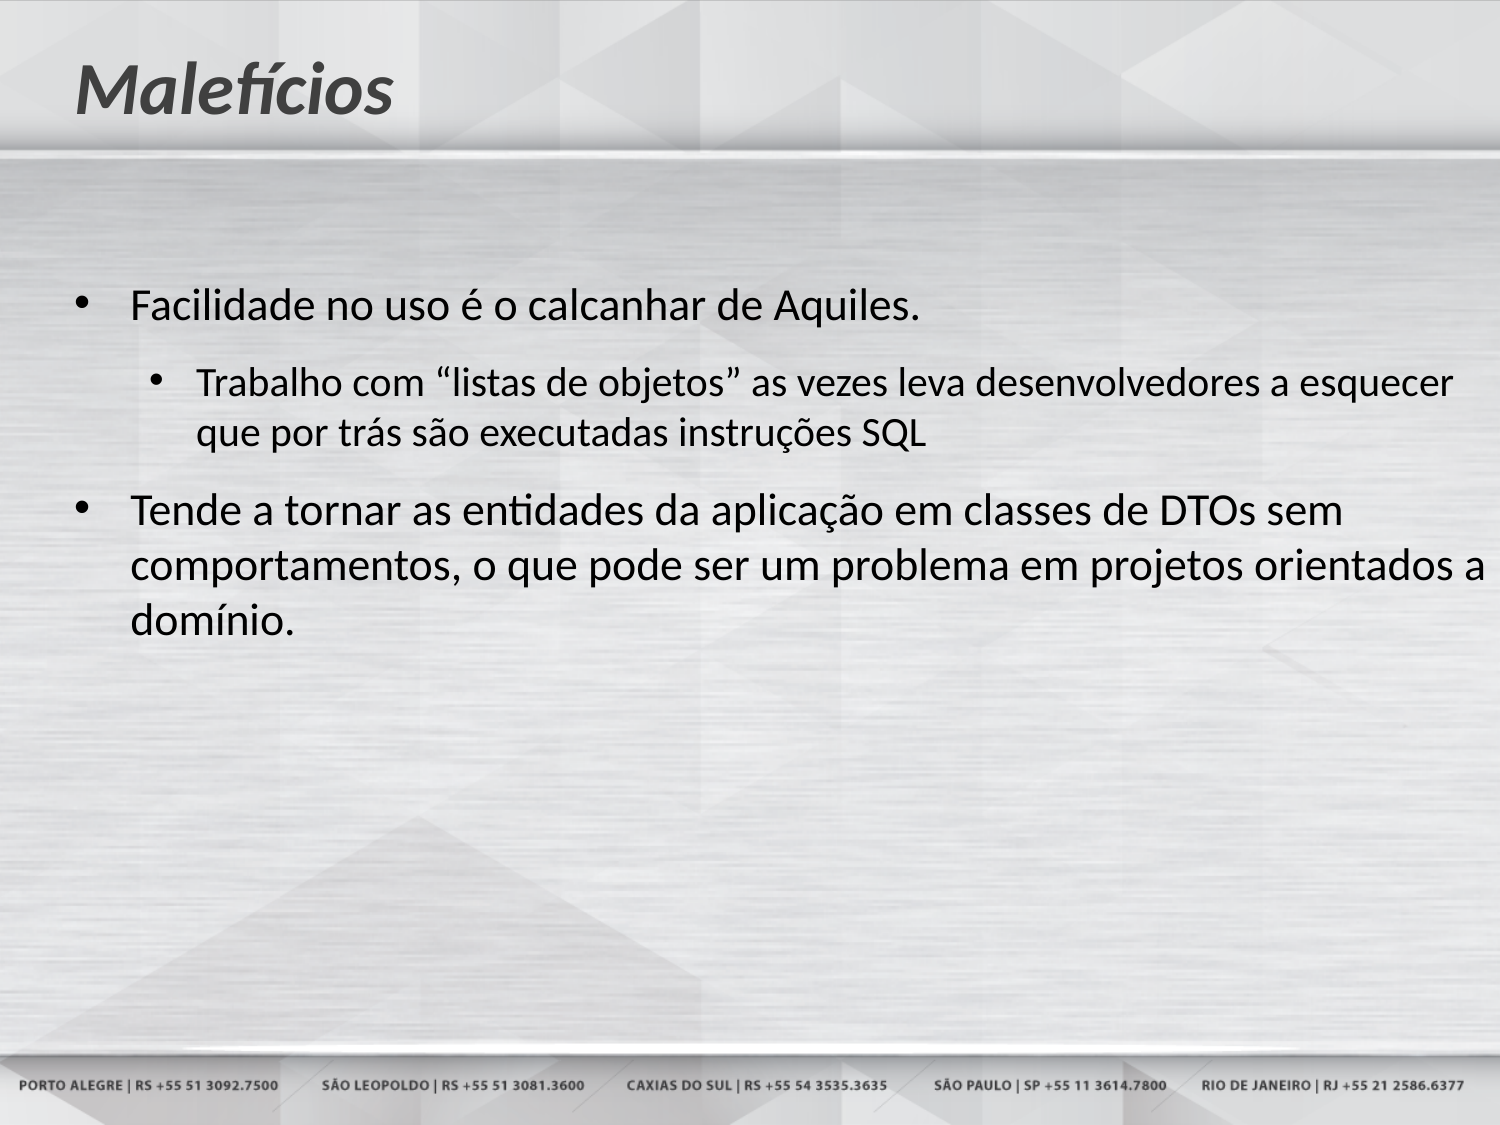

# Malefícios
Facilidade no uso é o calcanhar de Aquiles.
Trabalho com “listas de objetos” as vezes leva desenvolvedores a esquecer que por trás são executadas instruções SQL
Tende a tornar as entidades da aplicação em classes de DTOs sem comportamentos, o que pode ser um problema em projetos orientados a domínio.